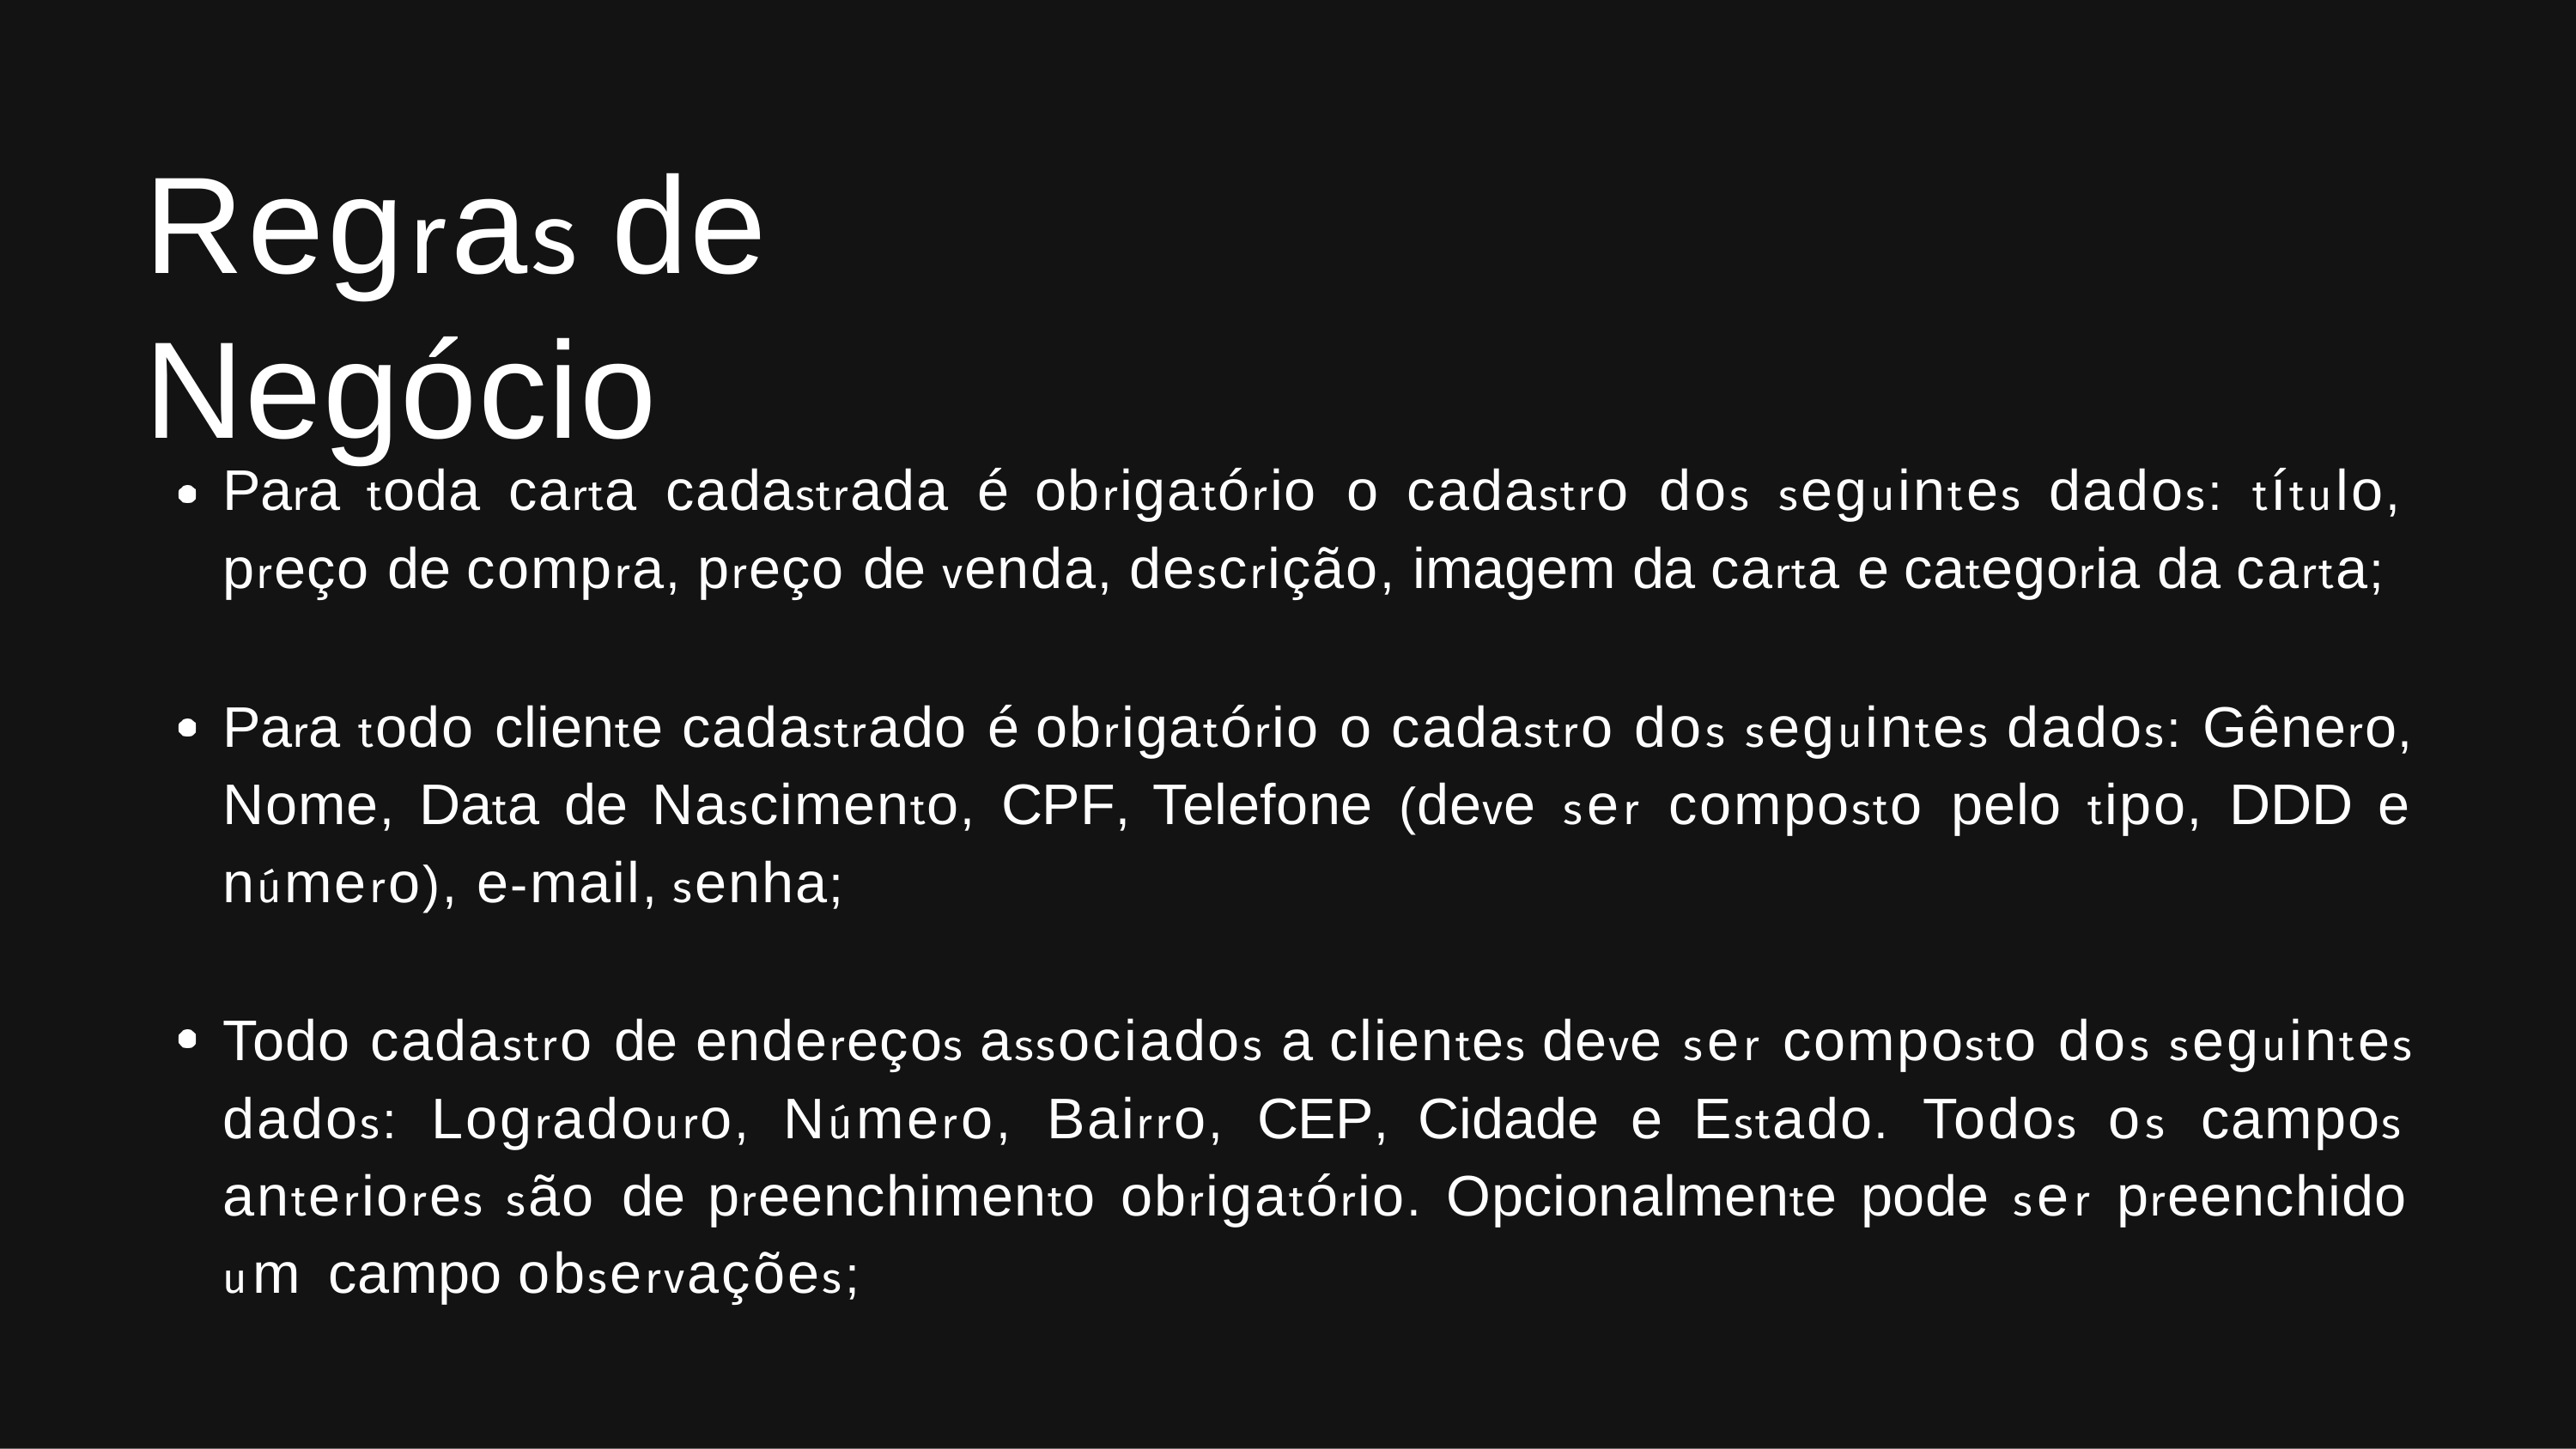

# Regras de Negócio
Para toda carta cadastrada é obrigatório o cadastro dos seguintes dados: título,  preço de compra, preço de venda, descrição, imagem da carta e categoria da carta;

Para todo cliente cadastrado é obrigatório o cadastro dos seguintes dados: Gênero,  Nome, Data de Nascimento, CPF, Telefone (deve ser composto pelo tipo, DDD e  número), e-mail, senha;

Todo cadastro de endereços associados a clientes deve ser composto dos seguintes  dados: Logradouro, Número, Bairro, CEP, Cidade e Estado. Todos os campos  anteriores são de preenchimento obrigatório. Opcionalmente pode ser preenchido  um campo observações;